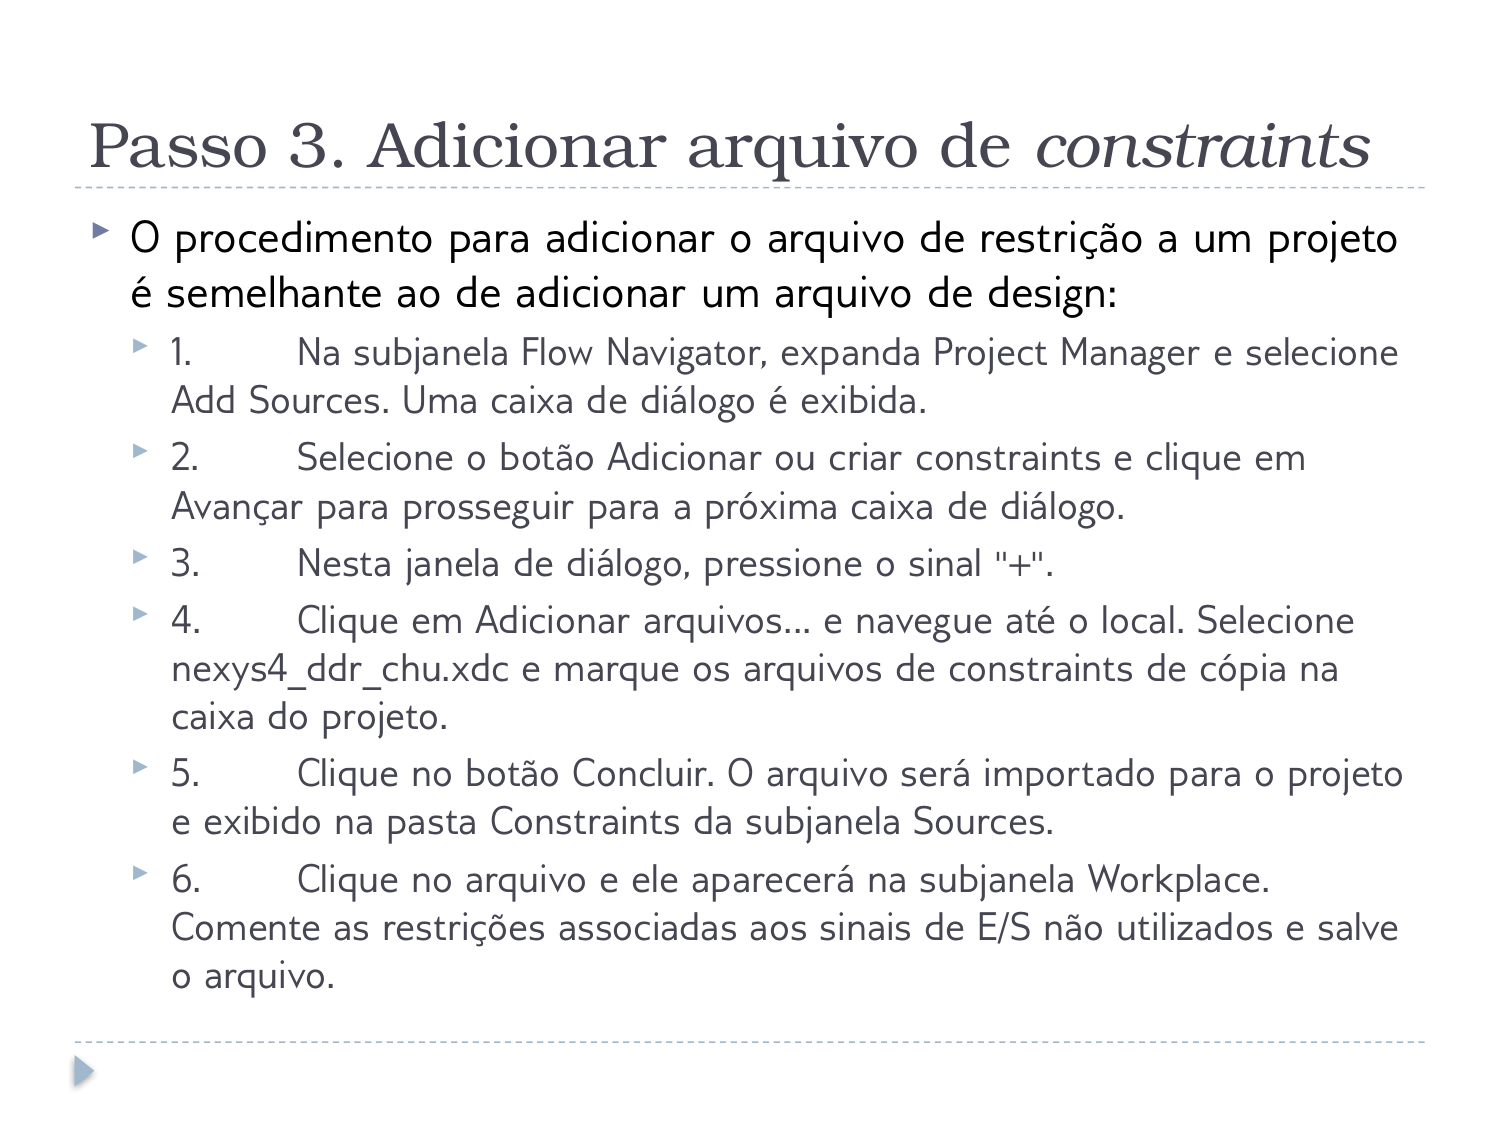

# Passo 3. Adicionar arquivo de constraints
O procedimento para adicionar o arquivo de restrição a um projeto é semelhante ao de adicionar um arquivo de design:
1.	Na subjanela Flow Navigator, expanda Project Manager e selecione Add Sources. Uma caixa de diálogo é exibida.
2.	Selecione o botão Adicionar ou criar constraints e clique em Avançar para prosseguir para a próxima caixa de diálogo.
3.	Nesta janela de diálogo, pressione o sinal "+".
4.	Clique em Adicionar arquivos... e navegue até o local. Selecione nexys4_ddr_chu.xdc e marque os arquivos de constraints de cópia na caixa do projeto.
5.	Clique no botão Concluir. O arquivo será importado para o projeto e exibido na pasta Constraints da subjanela Sources.
6.	Clique no arquivo e ele aparecerá na subjanela Workplace. Comente as restrições associadas aos sinais de E/S não utilizados e salve o arquivo.